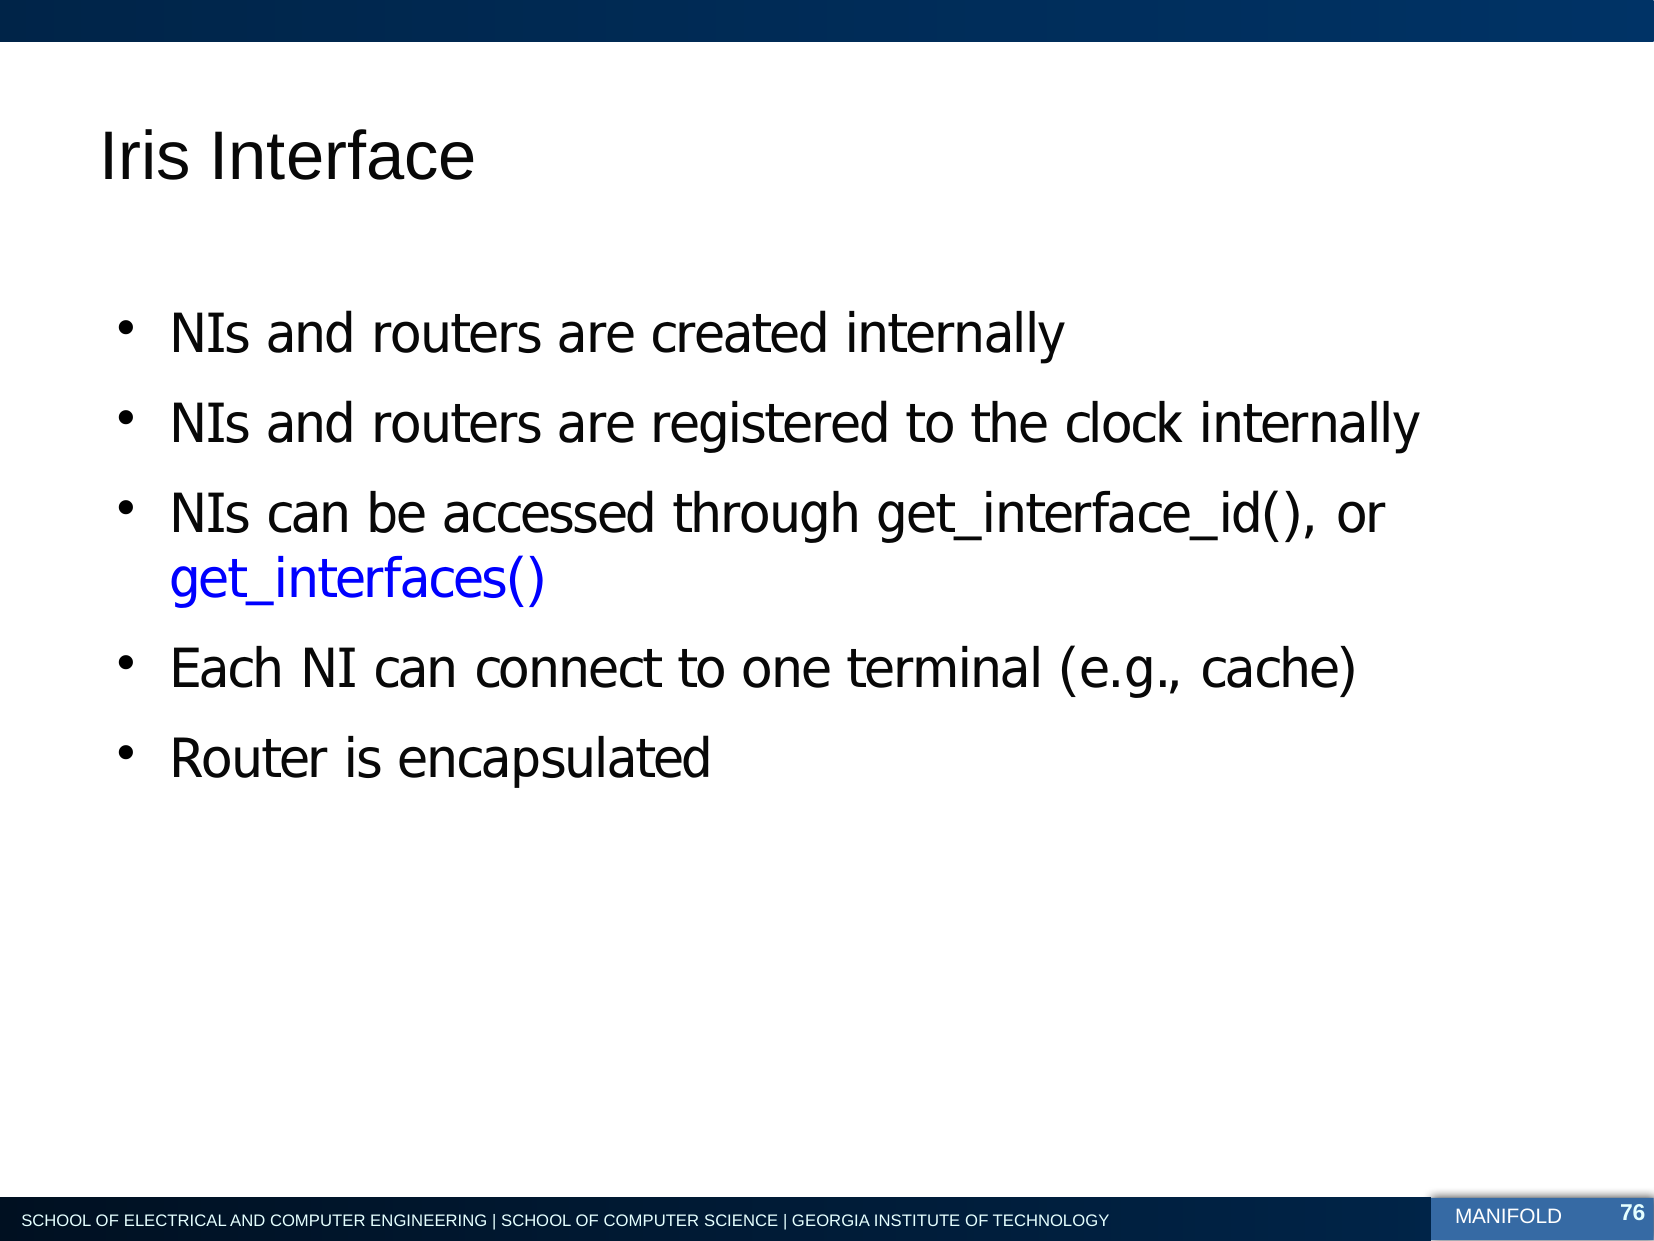

# Iris Interface
NIs and routers are created internally
NIs and routers are registered to the clock internally
NIs can be accessed through get_interface_id(), or get_interfaces()
Each NI can connect to one terminal (e.g., cache)
Router is encapsulated
76